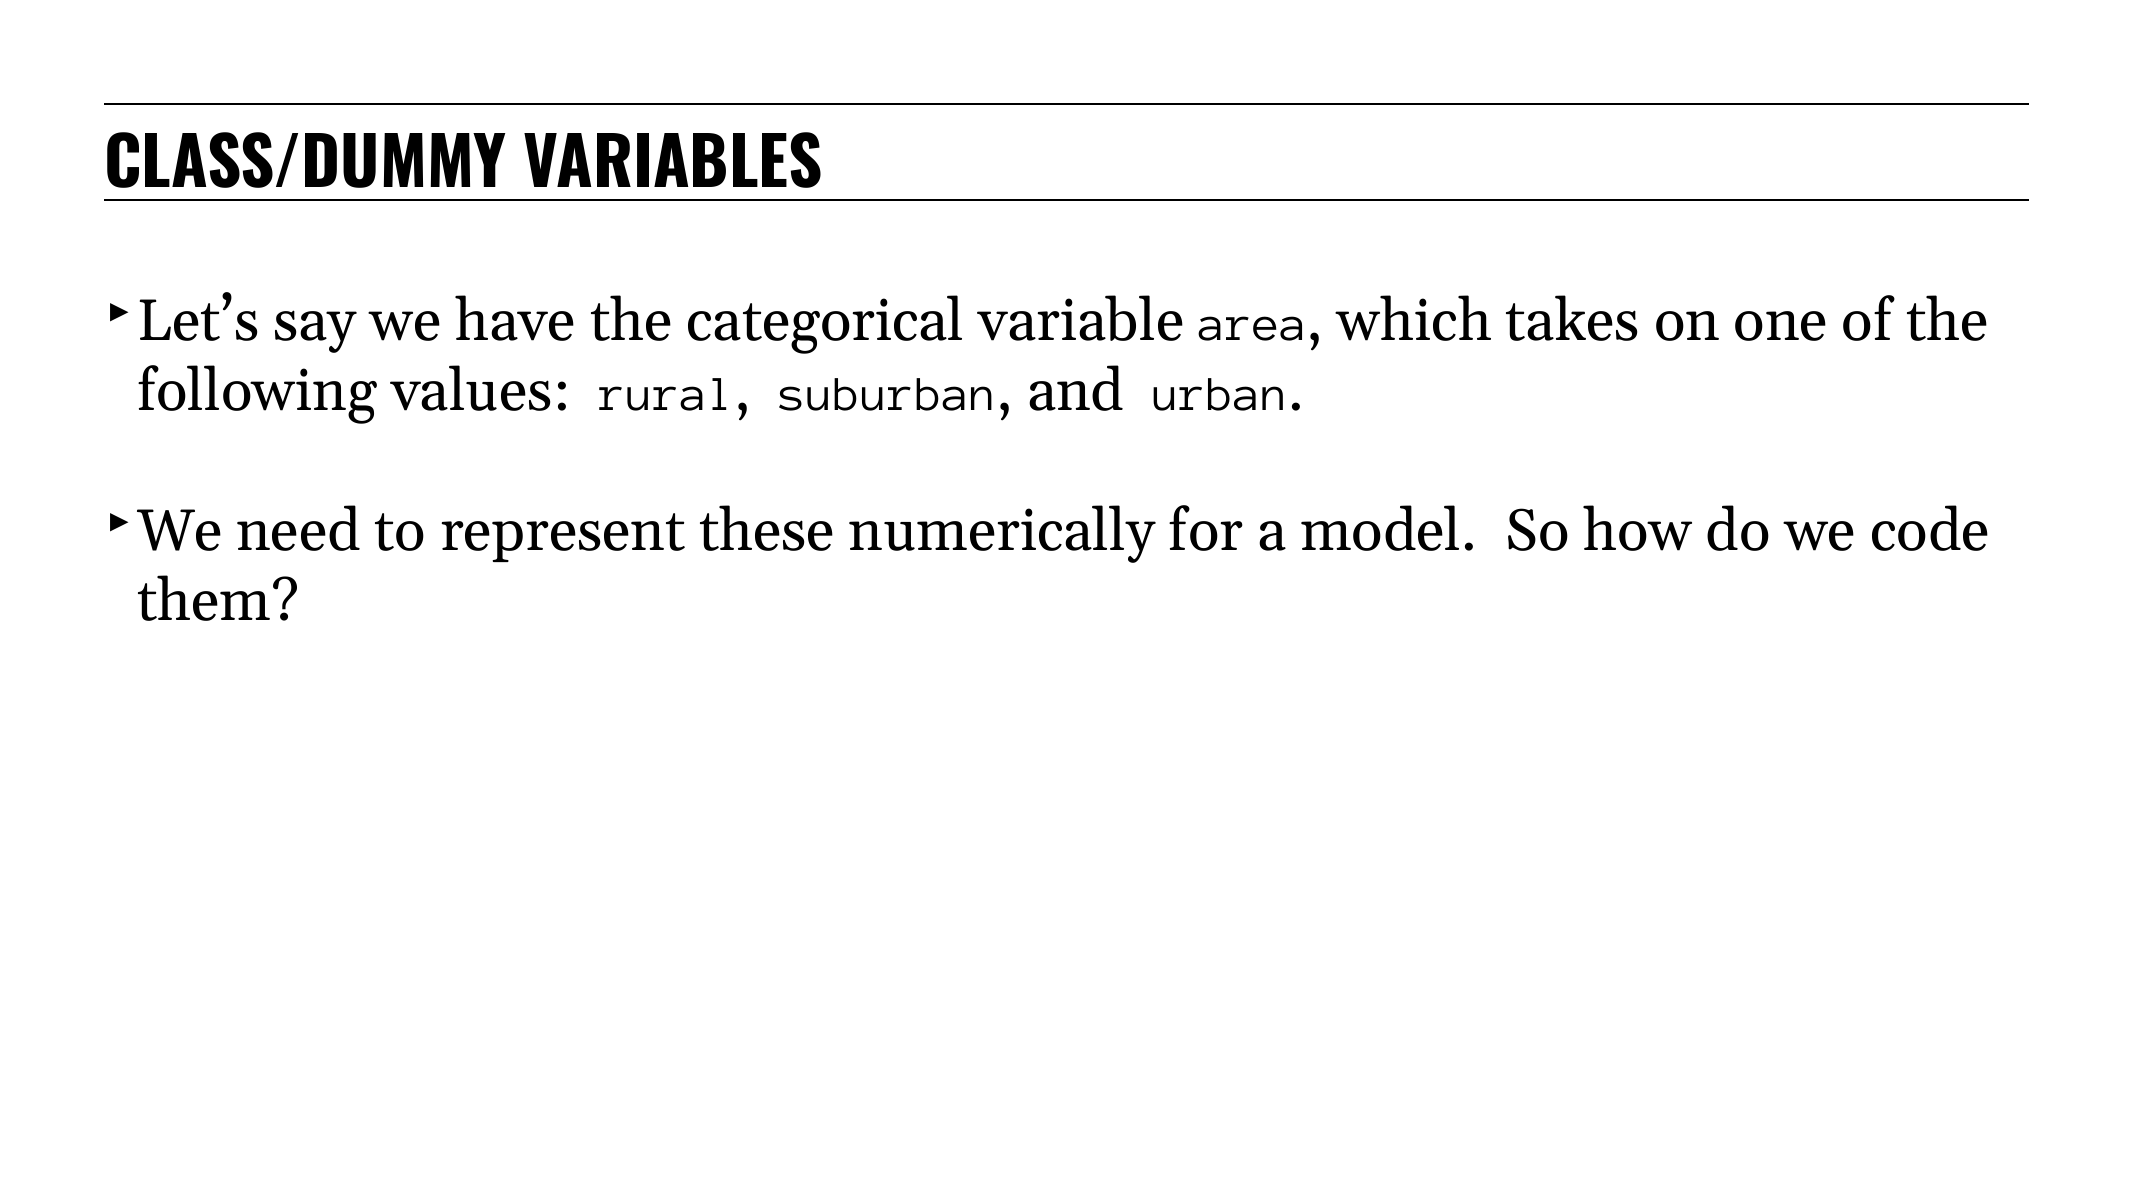

CLASS/DUMMY VARIABLES

Let’s say we have the categorical variable area, which takes on one of the following values:  rural,  suburban, and  urban.

We need to represent these numerically for a model.  So how do we code them?